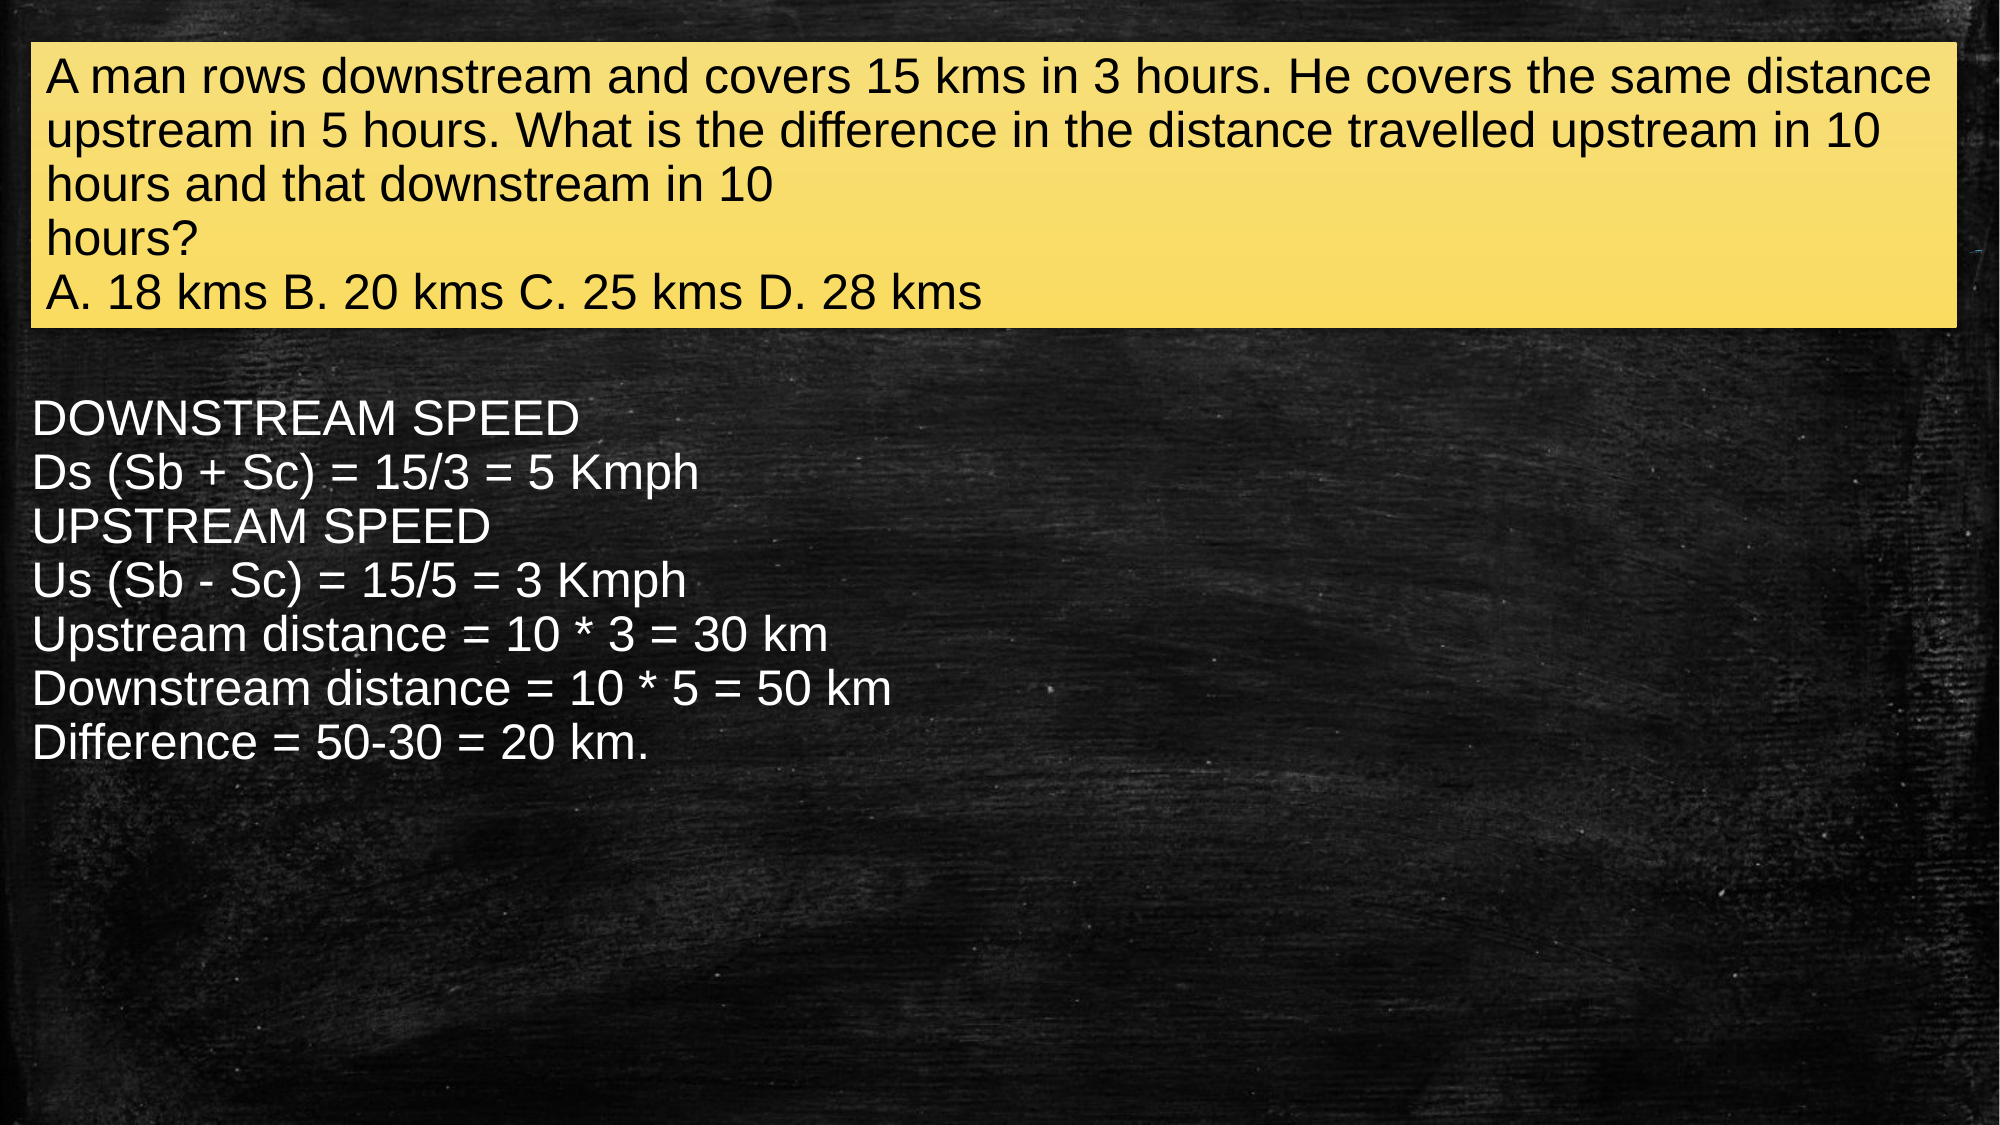

A man rows downstream and covers 15 kms in 3 hours. He covers the same distance upstream in 5 hours. What is the difference in the distance travelled upstream in 10 hours and that downstream in 10
hours?
A. 18 kms B. 20 kms C. 25 kms D. 28 kms
DOWNSTREAM SPEED
Ds (Sb + Sc) = 15/3 = 5 Kmph
UPSTREAM SPEED
Us (Sb - Sc) = 15/5 = 3 Kmph
Upstream distance = 10 * 3 = 30 km
Downstream distance = 10 * 5 = 50 km
Difference = 50-30 = 20 km.